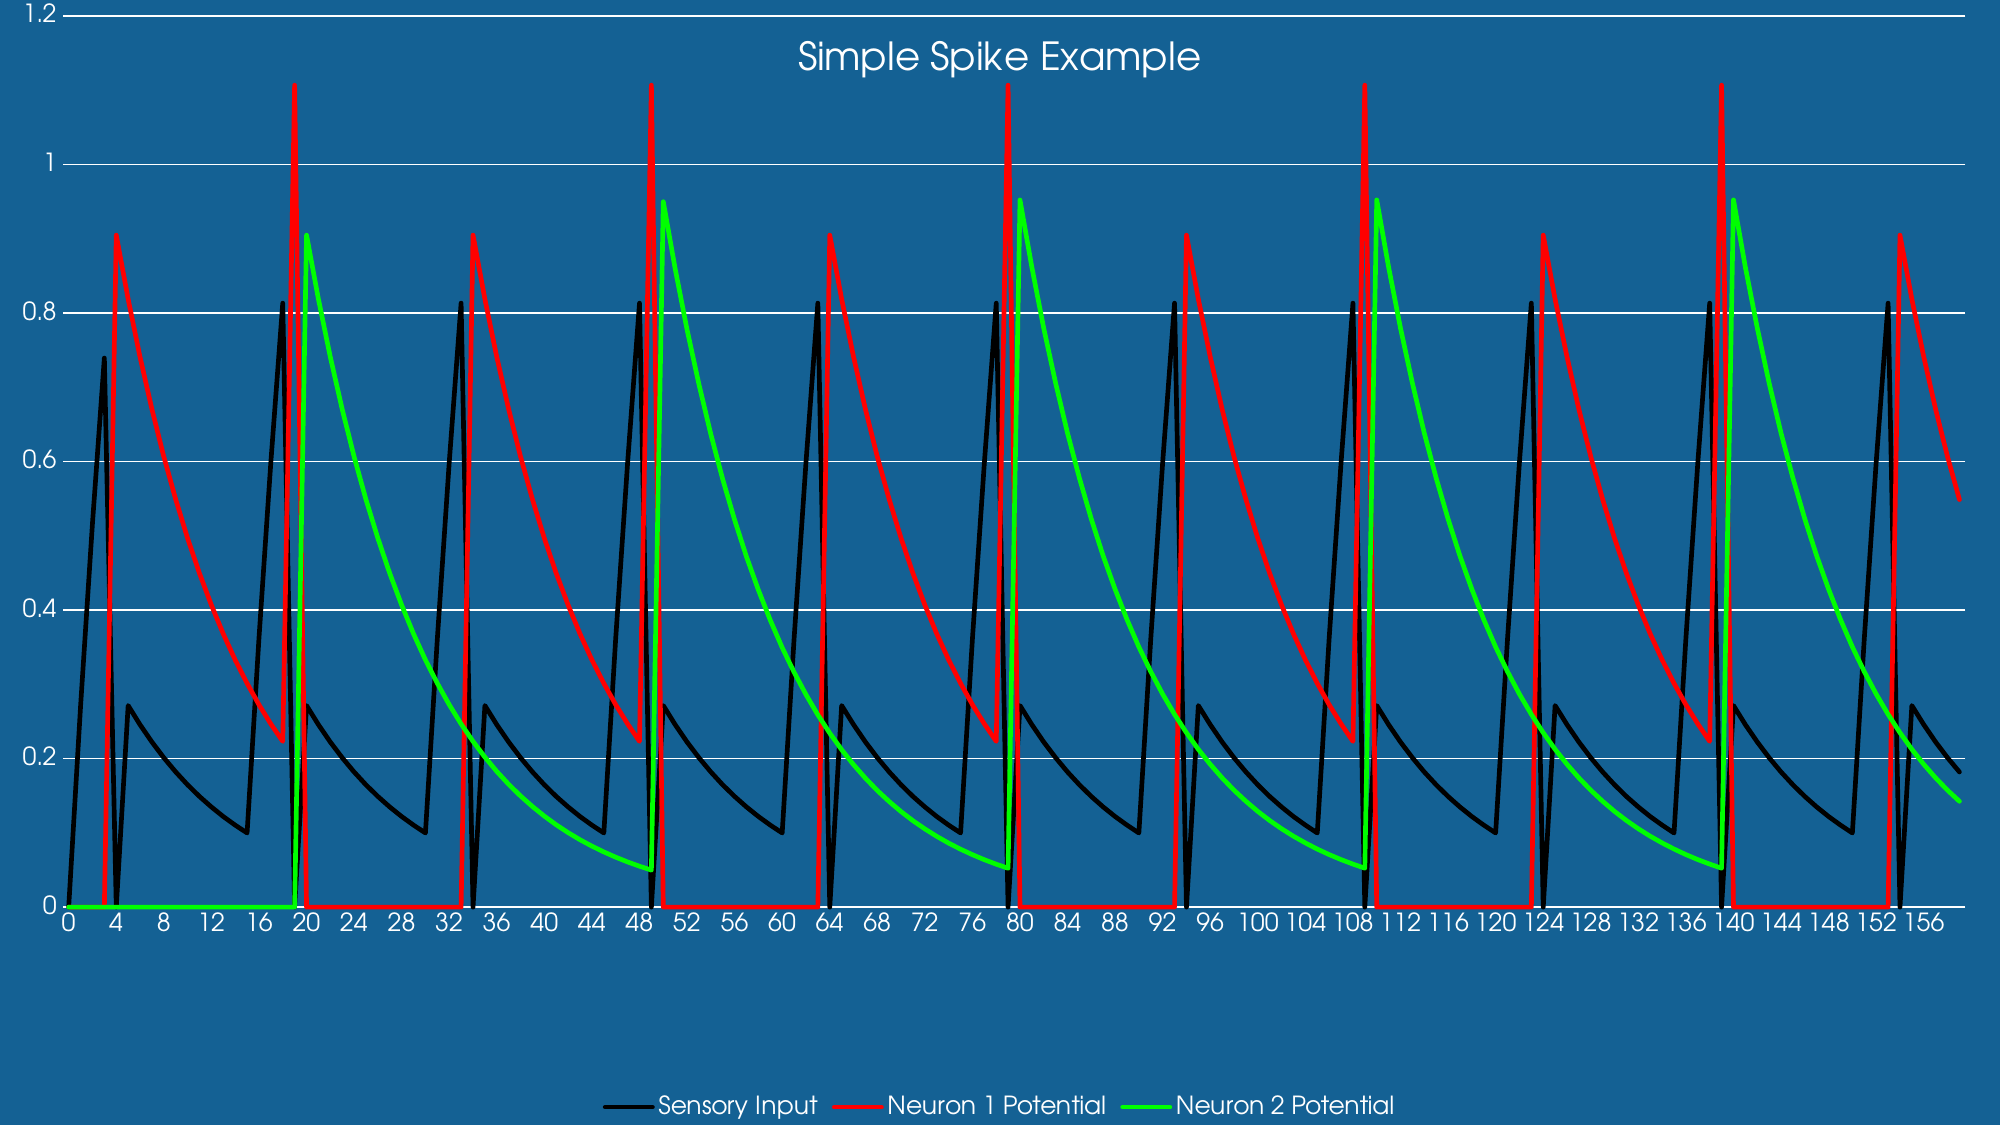

### Chart: Simple Spike Example

| Category | Sensory Input | Neuron 1 Potential | Neuron 2 Potential |
|---|---|---|---|
| 0 | 0.0 | 0.0 | 0.0 |
| 1 | 0.271451225410787 | 0.0 | 0.0 |
| 2 | 0.517070451334182 | 0.0 | 0.0 |
| 3 | 0.739315917538697 | 0.0 | 0.0 |
| 4 | 0.0 | 0.904837418035959 | 0.0 |
| 5 | 0.271451225410787 | 0.818730753077981 | 0.0 |
| 6 | 0.245619225923394 | 0.740818220681717 | 0.0 |
| 7 | 0.222245466204515 | 0.670320046035639 | 0.0 |
| 8 | 0.201096013810691 | 0.606530659712633 | 0.0 |
| 9 | 0.18195919791379 | 0.548811636094026 | 0.0 |
| 10 | 0.164643490828207 | 0.496585303791409 | 0.0 |
| 11 | 0.148975591137422 | 0.449328964117221 | 0.0 |
| 12 | 0.134798689235166 | 0.406569659740599 | 0.0 |
| 13 | 0.121970897922179 | 0.367879441171442 | 0.0 |
| 14 | 0.110363832351432 | 0.332871083698079 | 0.0 |
| 15 | 0.0998613251094238 | 0.301194211912202 | 0.0 |
| 16 | 0.361809488984448 | 0.272531793034012 | 0.0 |
| 17 | 0.598829989244386 | 0.246596963941606 | 0.0 |
| 18 | 0.813295006721179 | 0.223130160148429 | 0.0 |
| 19 | 0.0 | 1.10673393603061 | 0.0 |
| 20 | 0.271451225410787 | 0.0 | 0.904837418035959 |
| 21 | 0.245619225923394 | 0.0 | 0.818730753077981 |
| 22 | 0.222245466204515 | 0.0 | 0.740818220681717 |
| 23 | 0.201096013810691 | 0.0 | 0.670320046035639 |
| 24 | 0.18195919791379 | 0.0 | 0.606530659712633 |
| 25 | 0.164643490828207 | 0.0 | 0.548811636094026 |
| 26 | 0.148975591137422 | 0.0 | 0.496585303791409 |
| 27 | 0.134798689235166 | 0.0 | 0.449328964117221 |
| 28 | 0.121970897922179 | 0.0 | 0.406569659740599 |
| 29 | 0.110363832351432 | 0.0 | 0.367879441171442 |
| 30 | 0.0998613251094238 | 0.0 | 0.332871083698079 |
| 31 | 0.361809488984448 | 0.0 | 0.301194211912202 |
| 32 | 0.598829989244386 | 0.0 | 0.272531793034012 |
| 33 | 0.813295006721179 | 0.0 | 0.246596963941606 |
| 34 | 0.0 | 0.904837418035959 | 0.223130160148429 |
| 35 | 0.271451225410787 | 0.818730753077981 | 0.201896517994655 |
| 36 | 0.245619225923394 | 0.740818220681717 | 0.182683524052734 |
| 37 | 0.222245466204515 | 0.670320046035639 | 0.165298888221586 |
| 38 | 0.201096013810691 | 0.606530659712633 | 0.149568619222635 |
| 39 | 0.18195919791379 | 0.548811636094026 | 0.135335283236612 |
| 40 | 0.164643490828207 | 0.496585303791409 | 0.122456428252981 |
| 41 | 0.148975591137422 | 0.449328964117221 | 0.110803158362333 |
| 42 | 0.134798689235166 | 0.406569659740599 | 0.100258843722803 |
| 43 | 0.121970897922179 | 0.367879441171442 | 0.0907179532894124 |
| 44 | 0.110363832351432 | 0.332871083698079 | 0.0820849986238988 |
| 45 | 0.0998613251094238 | 0.301194211912202 | 0.0742735782143338 |
| 46 | 0.361809488984448 | 0.272531793034012 | 0.0672055127397497 |
| 47 | 0.598829989244386 | 0.246596963941606 | 0.0608100626252179 |
| 48 | 0.813295006721179 | 0.223130160148429 | 0.0550232200564072 |
| 49 | 0.0 | 1.10673393603061 | 0.0497870683678639 |
| 50 | 0.271451225410787 | 0.0 | 0.949886620429517 |
| 51 | 0.245619225923394 | 0.0 | 0.859492957056348 |
| 52 | 0.222245466204515 | 0.0 | 0.777701388082957 |
| 53 | 0.201096013810691 | 0.0 | 0.703693315995965 |
| 54 | 0.18195919791379 | 0.0 | 0.636728043134951 |
| 55 | 0.164643490828207 | 0.0 | 0.576135358541318 |
| 56 | 0.148975591137422 | 0.0 | 0.521308830261748 |
| 57 | 0.134798689235166 | 0.0 | 0.471699735973387 |
| 58 | 0.121970897922179 | 0.0 | 0.426811571186403 |
| 59 | 0.110363832351432 | 0.0 | 0.386195080060176 |
| 60 | 0.0998613251094238 | 0.0 | 0.34944375909984 |
| 61 | 0.361809488984448 | 0.0 | 0.316189788732679 |
| 62 | 0.598829989244386 | 0.0 | 0.286100352046213 |
| 63 | 0.813295006721179 | 0.0 | 0.258874303844674 |
| 64 | 0.0 | 0.904837418035959 | 0.234239156686672 |
| 65 | 0.271451225410787 | 0.818730753077981 | 0.211948353739288 |
| 66 | 0.245619225923394 | 0.740818220681717 | 0.19177880115443 |
| 67 | 0.222245466204515 | 0.670320046035639 | 0.173528635270606 |
| 68 | 0.201096013810691 | 0.606530659712633 | 0.157015202293559 |
| 69 | 0.18195919791379 | 0.548811636094026 | 0.142073230235698 |
| 70 | 0.164643490828207 | 0.496585303791409 | 0.128553174818497 |
| 71 | 0.148975591137422 | 0.449328964117221 | 0.116319722783094 |
| 72 | 0.134798689235166 | 0.406569659740599 | 0.105250437629713 |
| 73 | 0.121970897922179 | 0.367879441171442 | 0.0952345342320251 |
| 74 | 0.110363832351432 | 0.332871083698079 | 0.0861717700623628 |
| 75 | 0.0998613251094238 | 0.301194211912202 | 0.0779714419308168 |
| 76 | 0.361809488984448 | 0.272531793034012 | 0.070551478197221 |
| 77 | 0.598829989244386 | 0.246596963941606 | 0.0638376173705937 |
| 78 | 0.813295006721179 | 0.223130160148429 | 0.0577626648751755 |
| 79 | 0.0 | 1.10673393603061 | 0.0522658205445303 |
| 80 | 0.271451225410787 | 0.0 | 0.952129488149003 |
| 81 | 0.245619225923394 | 0.0 | 0.861522387692643 |
| 82 | 0.222245466204515 | 0.0 | 0.779537692859986 |
| 83 | 0.201096013810691 | 0.0 | 0.705354873269139 |
| 84 | 0.18195919791379 | 0.0 | 0.638231482327929 |
| 85 | 0.164643490828207 | 0.0 | 0.577495726578866 |
| 86 | 0.148975591137422 | 0.0 | 0.522539742164422 |
| 87 | 0.134798689235166 | 0.0 | 0.472813511121231 |
| 88 | 0.121970897922179 | 0.0 | 0.427819356615452 |
| 89 | 0.110363832351432 | 0.0 | 0.387106962025731 |
| 90 | 0.0998613251094238 | 0.0 | 0.350268864023106 |
| 91 | 0.361809488984448 | 0.0 | 0.316936374541056 |
| 92 | 0.598829989244386 | 0.0 | 0.286775890821407 |
| 93 | 0.813295006721179 | 0.0 | 0.259485556605804 |
| 94 | 0.0 | 0.904837418035959 | 0.234792241056819 |
| 95 | 0.271451225410787 | 0.818730753077981 | 0.212448805172729 |
| 96 | 0.245619225923394 | 0.740818220681717 | 0.192231628337317 |
| 97 | 0.222245466204515 | 0.670320046035639 | 0.173938370249586 |
| 98 | 0.201096013810691 | 0.606530659712633 | 0.157385945834018 |
| 99 | 0.18195919791379 | 0.548811636094026 | 0.1424086928636 |
| 100 | 0.164643490828207 | 0.496585303791409 | 0.128856713956576 |
| 101 | 0.148975591137422 | 0.449328964117221 | 0.116594376353066 |
| 102 | 0.134798689235166 | 0.406569659740599 | 0.105498954456821 |
| 103 | 0.121970897922179 | 0.367879441171442 | 0.0954594015562039 |
| 104 | 0.110363832351432 | 0.332871083698079 | 0.0863752384313735 |
| 105 | 0.0998613251094238 | 0.301194211912202 | 0.0781555477244843 |
| 106 | 0.361809488984448 | 0.272531793034012 | 0.0707180640082086 |
| 107 | 0.598829989244386 | 0.246596963941606 | 0.0639883504456892 |
| 108 | 0.813295006721179 | 0.223130160148429 | 0.0578990538016575 |
| 109 | 0.0 | 1.10673393603061 | 0.0523892303486169 |
| 110 | 0.271451225410787 | 0.0 | 0.952241153957493 |
| 111 | 0.245619225923394 | 0.0 | 0.86162342709448 |
| 112 | 0.222245466204515 | 0.0 | 0.779629117091465 |
| 113 | 0.201096013810691 | 0.0 | 0.705437597334695 |
| 114 | 0.18195919791379 | 0.0 | 0.638306334157817 |
| 115 | 0.164643490828207 | 0.0 | 0.577563455315357 |
| 116 | 0.148975591137422 | 0.0 | 0.522601025659475 |
| 117 | 0.134798689235166 | 0.0 | 0.472868962720664 |
| 118 | 0.121970897922179 | 0.0 | 0.427869531297508 |
| 119 | 0.110363832351432 | 0.0 | 0.387152361955493 |
| 120 | 0.0998613251094238 | 0.0 | 0.350309943578332 |
| 121 | 0.361809488984448 | 0.0 | 0.31697354485974 |
| 122 | 0.598829989244386 | 0.0 | 0.286809523916593 |
| 123 | 0.813295006721179 | 0.0 | 0.259515989088812 |
| 124 | 0.0 | 0.904837418035959 | 0.234819777506169 |
| 125 | 0.271451225410787 | 0.818730753077981 | 0.212473721182461 |
| 126 | 0.245619225923394 | 0.740818220681717 | 0.19225417327523 |
| 127 | 0.222245466204515 | 0.670320046035639 | 0.173958769752997 |
| 128 | 0.201096013810691 | 0.606530659712633 | 0.157404404068014 |
| 129 | 0.18195919791379 | 0.548811636094026 | 0.14242539456439 |
| 130 | 0.164643490828207 | 0.496585303791409 | 0.128871826280396 |
| 131 | 0.148975591137422 | 0.449328964117221 | 0.116608050549132 |
| 132 | 0.134798689235166 | 0.406569659740599 | 0.105511327381083 |
| 133 | 0.121970897922179 | 0.367879441171442 | 0.0954705970410465 |
| 134 | 0.110363832351432 | 0.332871083698079 | 0.0863853685249721 |
| 135 | 0.0998613251094238 | 0.301194211912202 | 0.0781647138122206 |
| 136 | 0.361809488984448 | 0.272531793034012 | 0.0707263578273694 |
| 137 | 0.598829989244386 | 0.246596963941606 | 0.0639958550036043 |
| 138 | 0.813295006721179 | 0.223130160148429 | 0.0579058442064649 |
| 139 | 0.0 | 1.10673393603061 | 0.0523953745609703 |
| 140 | 0.271451225410787 | 0.0 | 0.952246713470734 |
| 141 | 0.245619225923394 | 0.0 | 0.861628457550088 |
| 142 | 0.222245466204515 | 0.0 | 0.779633668835928 |
| 143 | 0.201096013810691 | 0.0 | 0.705441715923403 |
| 144 | 0.18195919791379 | 0.0 | 0.638310060810989 |
| 145 | 0.164643490828207 | 0.0 | 0.577566827330591 |
| 146 | 0.148975591137422 | 0.0 | 0.522604076785033 |
| 147 | 0.134798689235166 | 0.0 | 0.472871723493236 |
| 148 | 0.121970897922179 | 0.0 | 0.427872029347834 |
| 149 | 0.110363832351432 | 0.0 | 0.3871546222849 |
| 150 | 0.0998613251094238 | 0.0 | 0.350311988808956 |
| 151 | 0.361809488984448 | 0.0 | 0.316975395460938 |
| 152 | 0.598829989244386 | 0.0 | 0.286811198409802 |
| 153 | 0.813295006721179 | 0.0 | 0.259517504232924 |
| 154 | 0.0 | 0.904837418035959 | 0.234821148465256 |
| 155 | 0.271451225410787 | 0.818730753077981 | 0.212474961677541 |
| 156 | 0.245619225923394 | 0.740818220681717 | 0.192255295721595 |
| 157 | 0.222245466204515 | 0.670320046035639 | 0.173959785384468 |
| 158 | 0.201096013810691 | 0.606530659712633 | 0.157405323049372 |
| 159 | 0.18195919791379 | 0.548811636094026 | 0.14242622609311 |